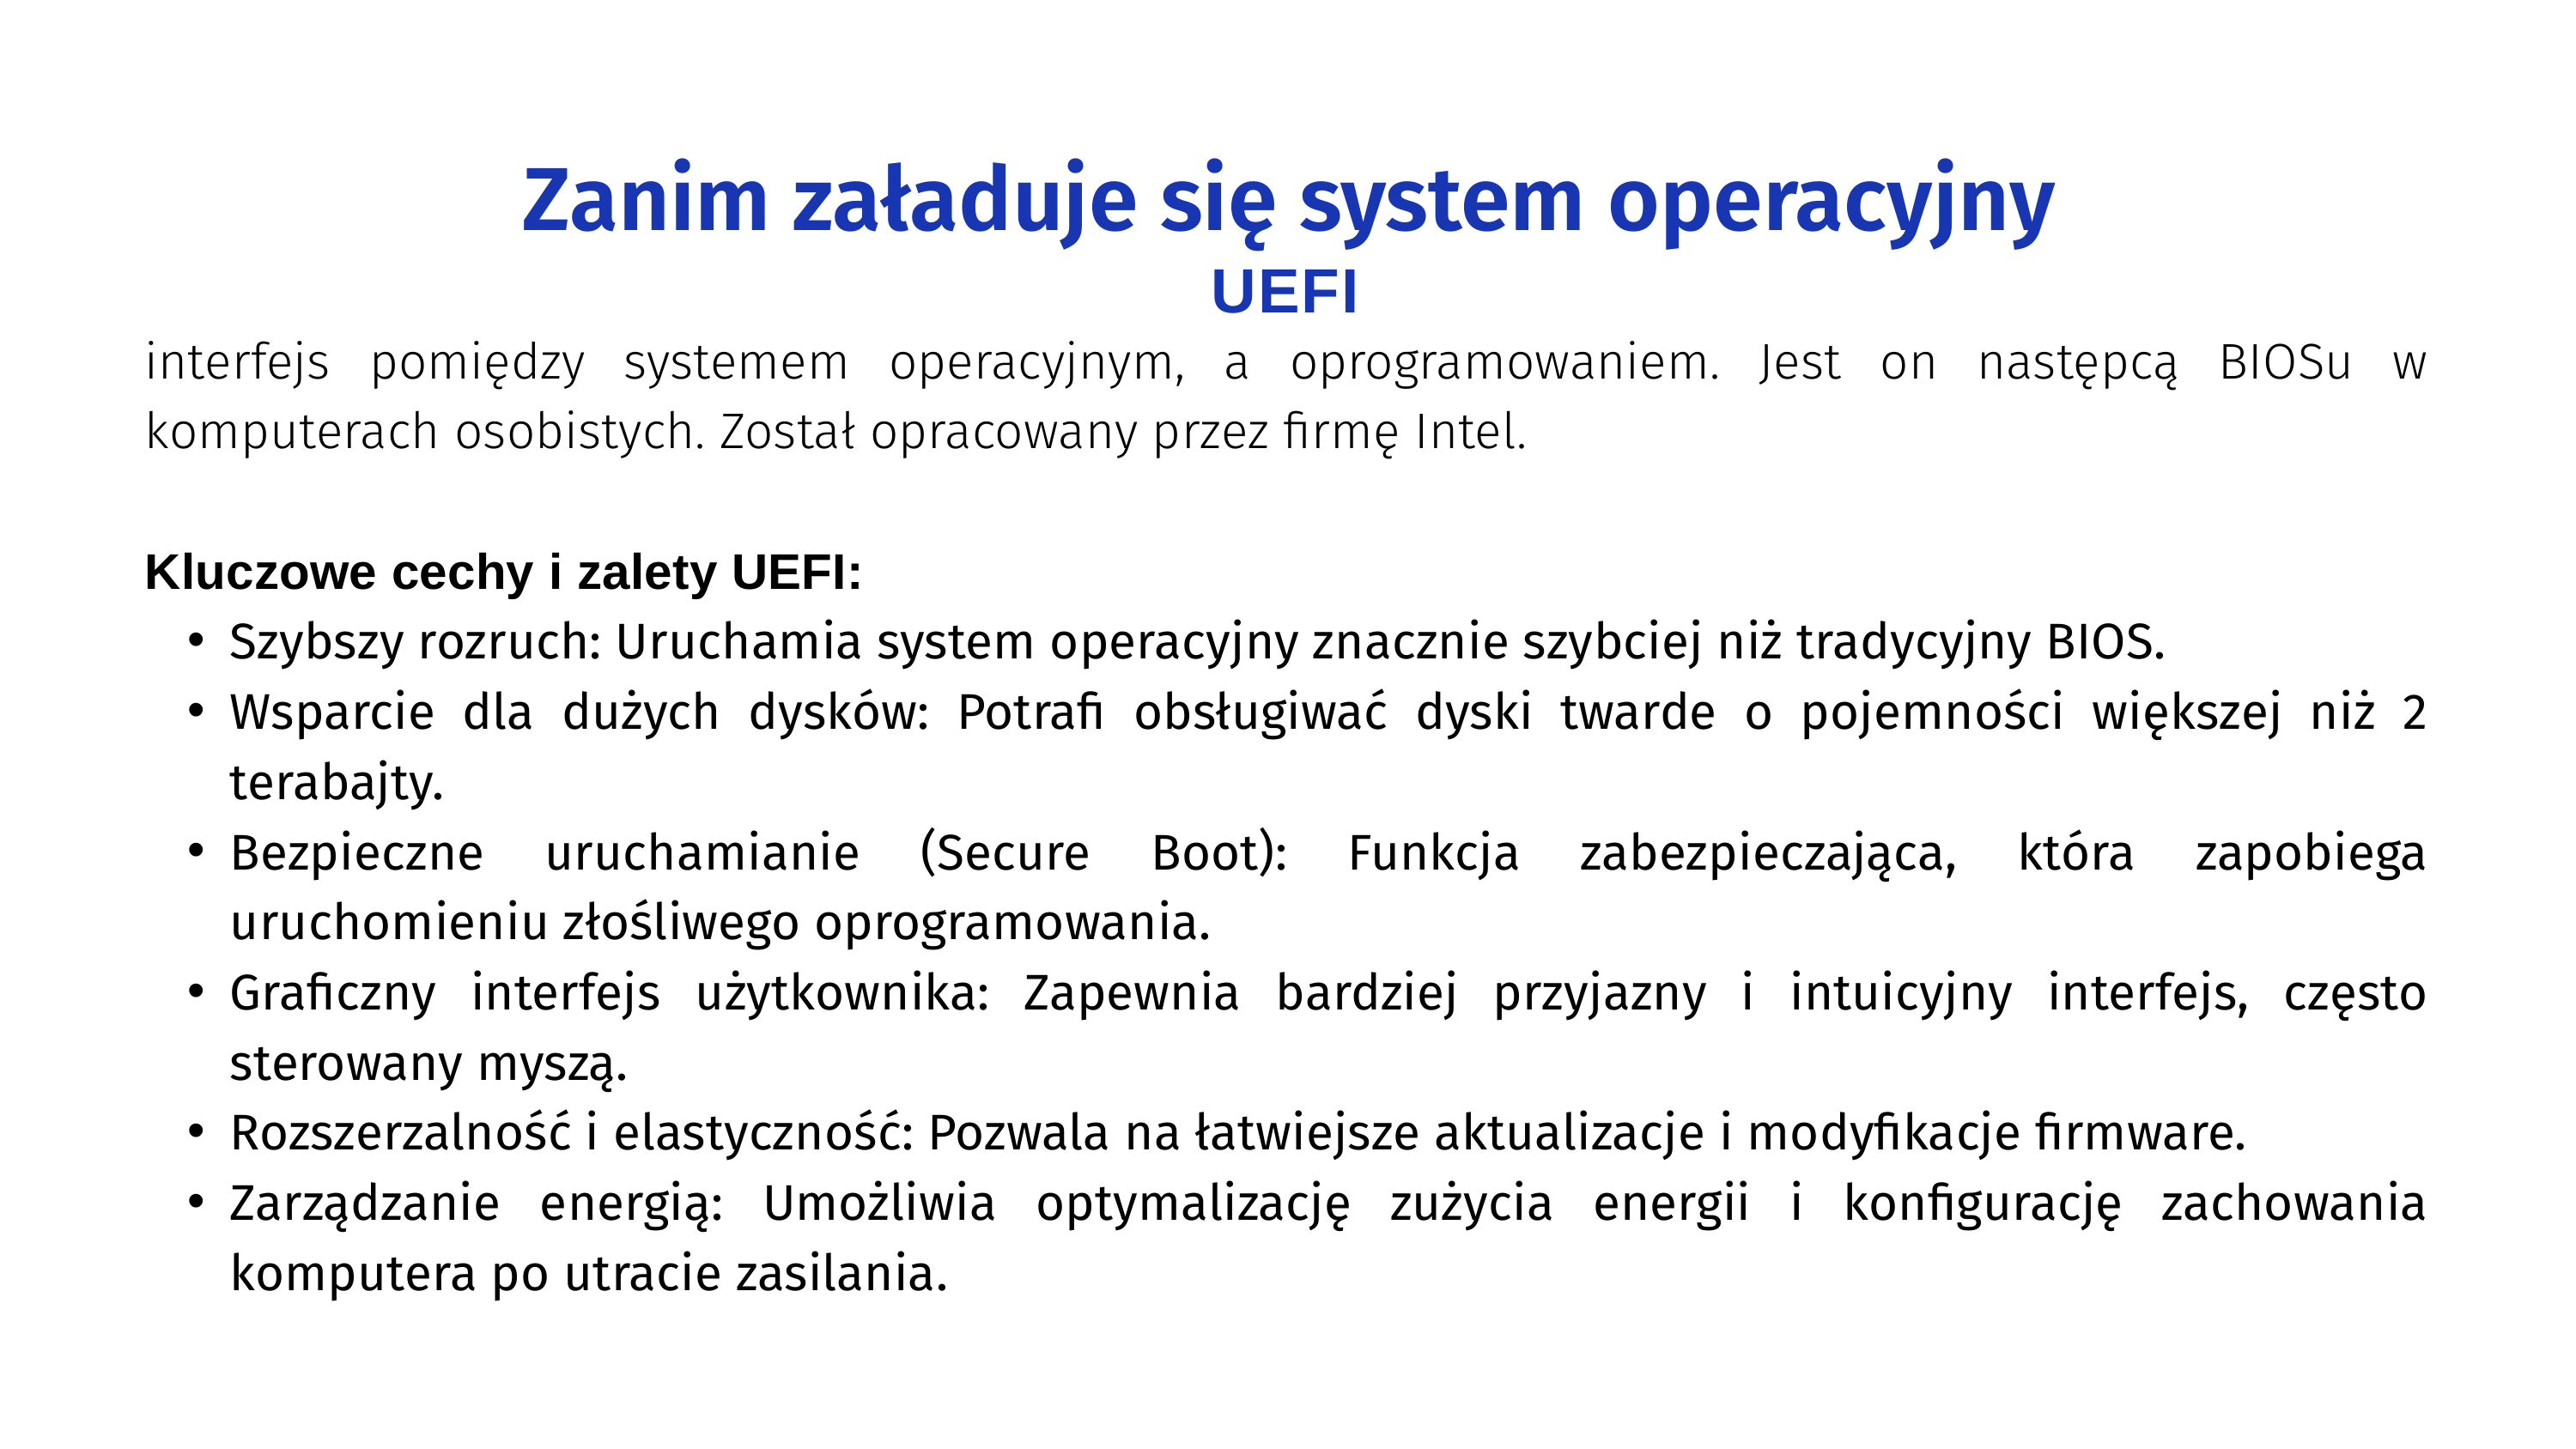

Zanim załaduje się system operacyjny
UEFI
interfejs pomiędzy systemem operacyjnym, a oprogramowaniem. Jest on następcą BIOSu w komputerach osobistych. Został opracowany przez firmę Intel.

Kluczowe cechy i zalety UEFI:
Szybszy rozruch: Uruchamia system operacyjny znacznie szybciej niż tradycyjny BIOS.
Wsparcie dla dużych dysków: Potrafi obsługiwać dyski twarde o pojemności większej niż 2 terabajty.
Bezpieczne uruchamianie (Secure Boot): Funkcja zabezpieczająca, która zapobiega uruchomieniu złośliwego oprogramowania.
Graficzny interfejs użytkownika: Zapewnia bardziej przyjazny i intuicyjny interfejs, często sterowany myszą.
Rozszerzalność i elastyczność: Pozwala na łatwiejsze aktualizacje i modyfikacje firmware.
Zarządzanie energią: Umożliwia optymalizację zużycia energii i konfigurację zachowania komputera po utracie zasilania.